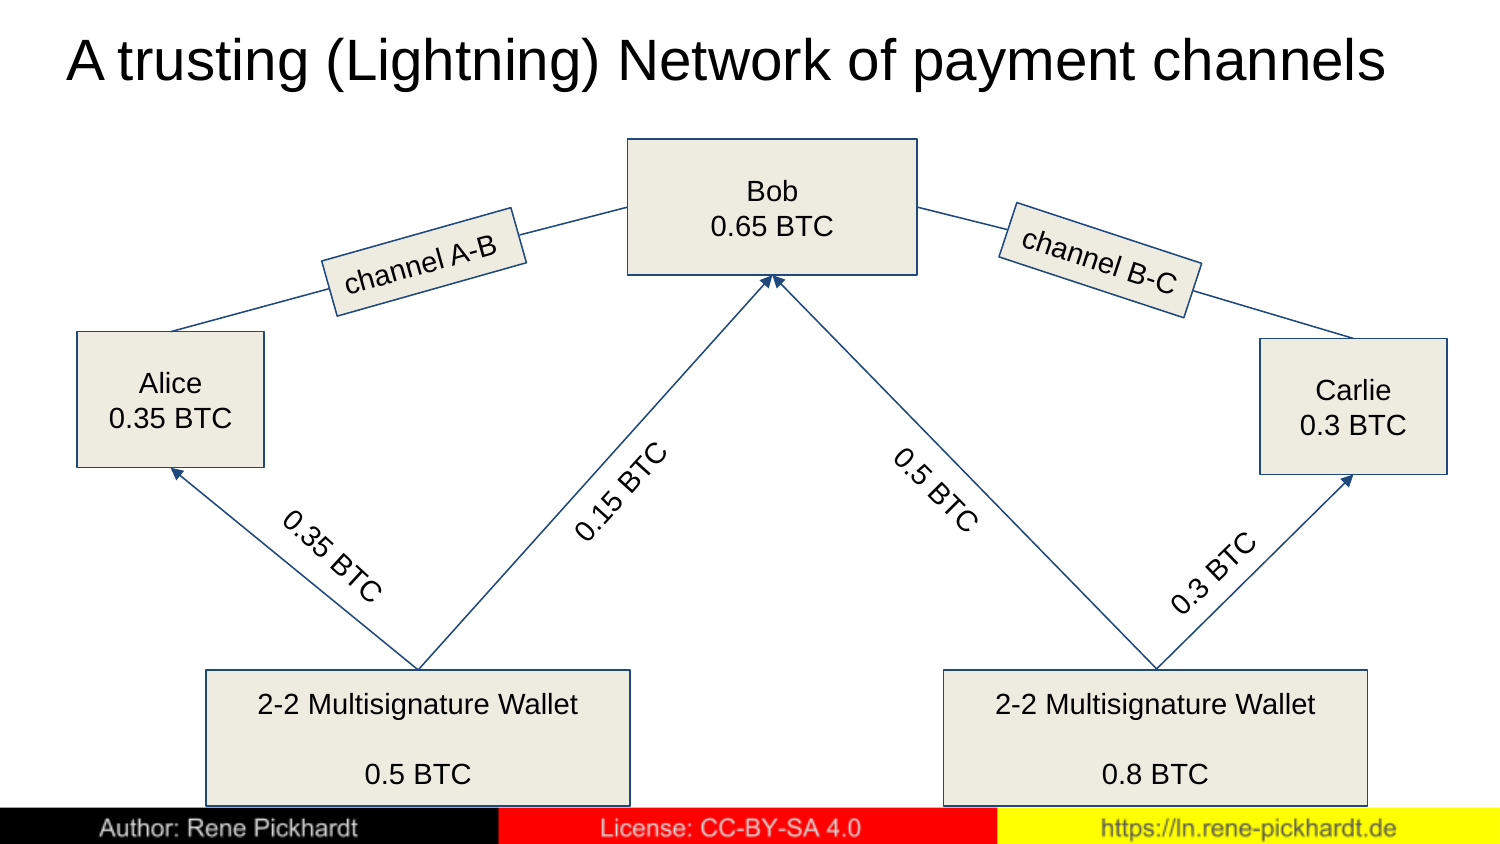

# A trusting (Lightning) Network of payment channels
Bob
0.65 BTC
channel B-C
channel A-B
Alice
0.35 BTC
Carlie
0.3 BTC
0.15 BTC
0.5 BTC
0.35 BTC
0.3 BTC
2-2 Multisignature Wallet

0.5 BTC
2-2 Multisignature Wallet

0.8 BTC